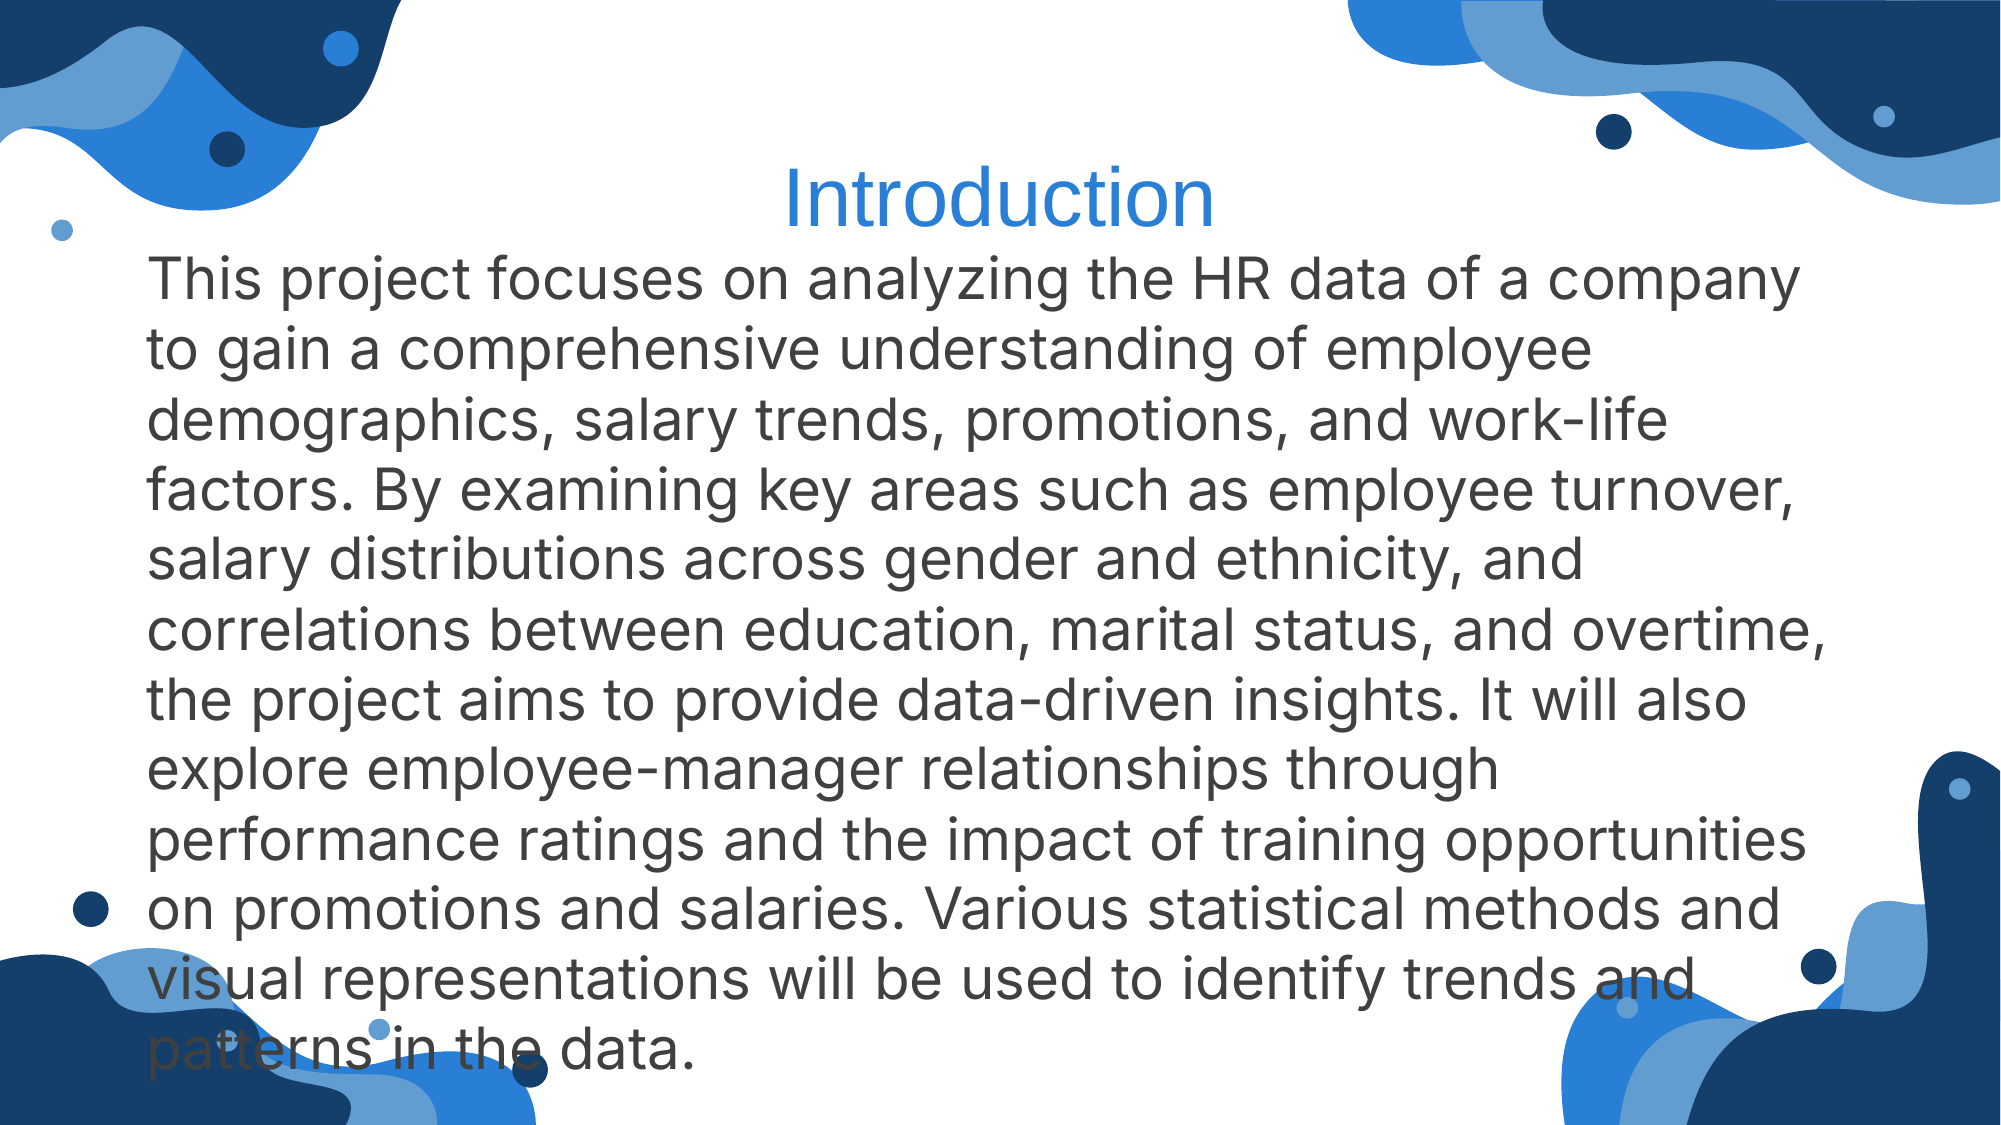

Introduction
This project focuses on analyzing the HR data of a company to gain a comprehensive understanding of employee demographics, salary trends, promotions, and work-life factors. By examining key areas such as employee turnover, salary distributions across gender and ethnicity, and correlations between education, marital status, and overtime, the project aims to provide data-driven insights. It will also explore employee-manager relationships through performance ratings and the impact of training opportunities on promotions and salaries. Various statistical methods and visual representations will be used to identify trends and patterns in the data.